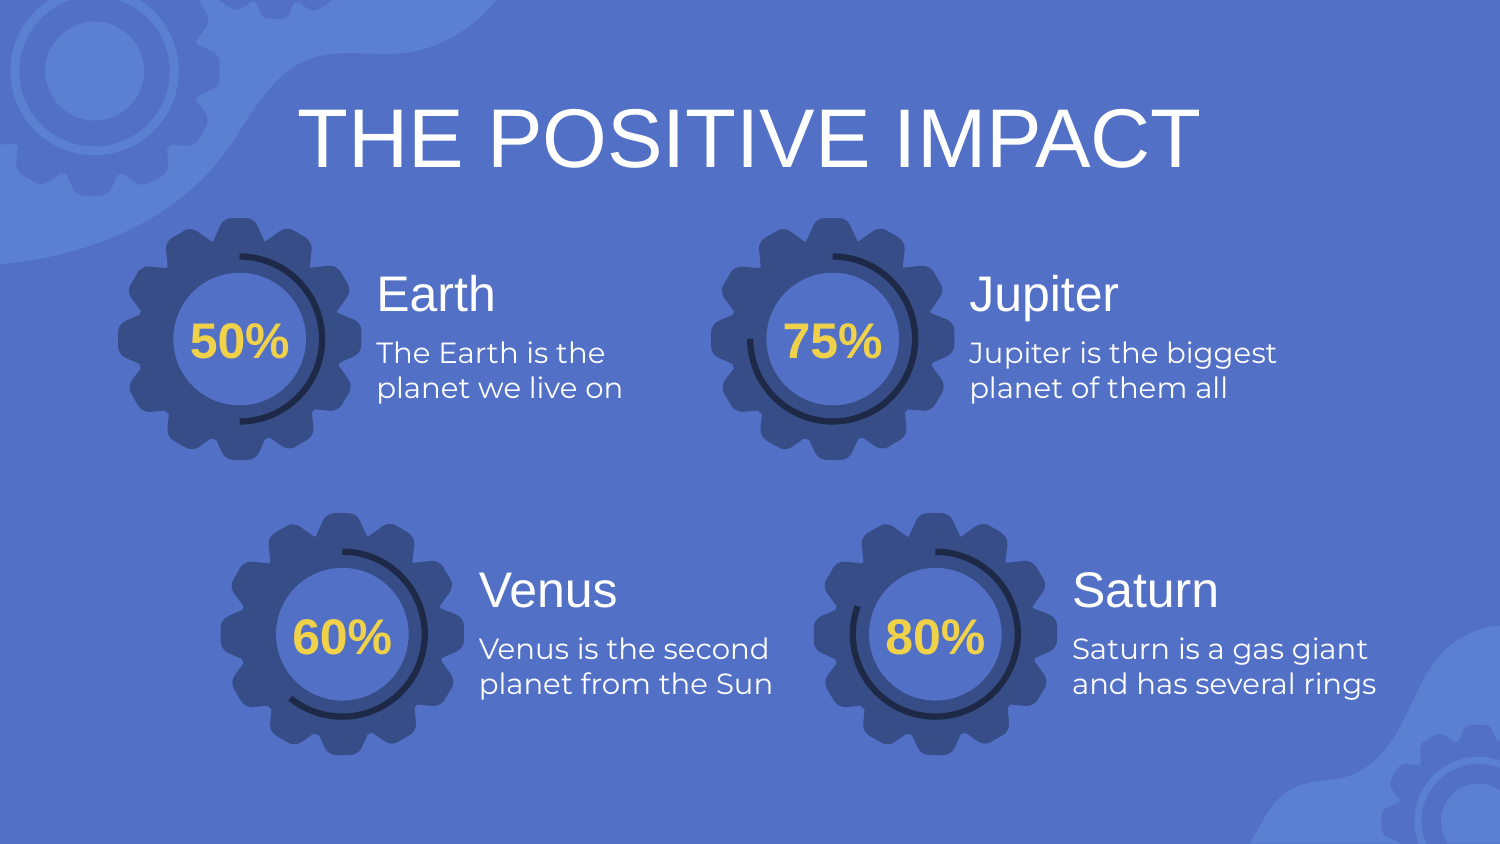

THE POSITIVE IMPACT

Jupiter
# Earth
50%
75%
Jupiter is the biggest planet of them all
The Earth is the planet we live on

Venus
Saturn
60%
80%
Venus is the second planet from the Sun
Saturn is a gas giant and has several rings